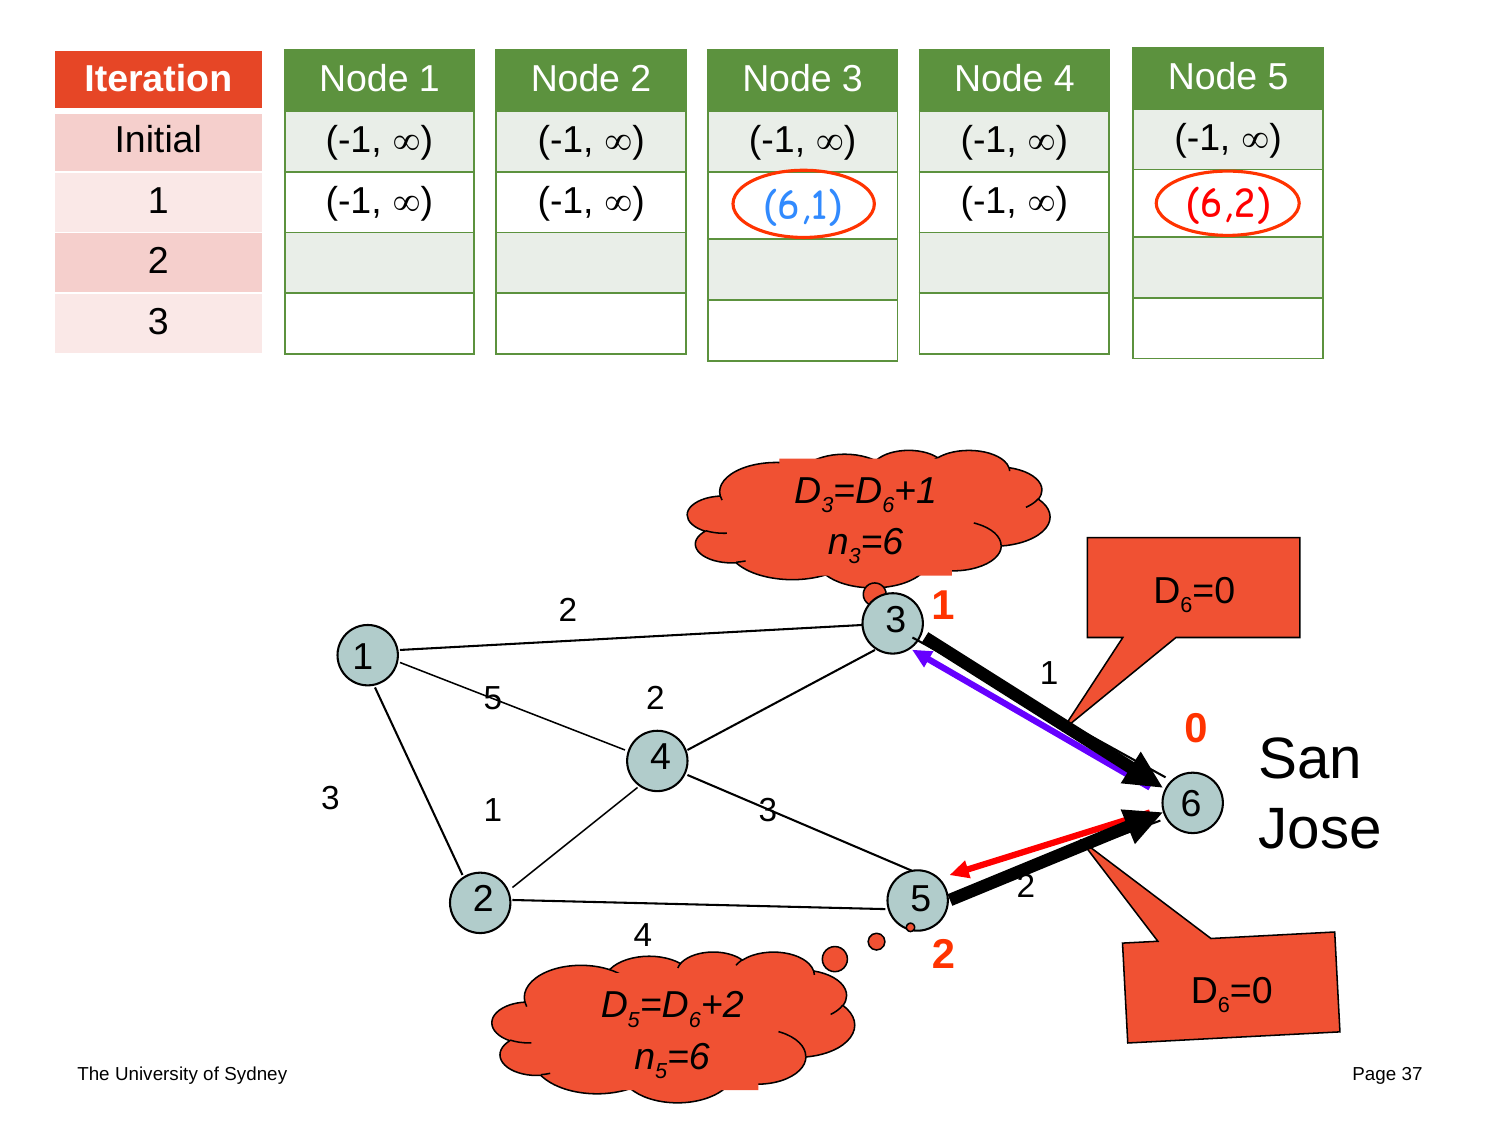

| Node 5 |
| --- |
| (-1, ∞) |
| (6,2) |
|  |
|  |
| Iteration |
| --- |
| Initial |
| 1 |
| 2 |
| 3 |
| Node 1 |
| --- |
| (-1, ∞) |
| (-1, ∞) |
|  |
|  |
| Node 2 |
| --- |
| (-1, ∞) |
| (-1, ∞) |
|  |
|  |
| Node 3 |
| --- |
| (-1, ∞) |
| (6,1) |
|  |
|  |
| Node 4 |
| --- |
| (-1, ∞) |
| (-1, ∞) |
|  |
|  |

D3=D6+1
n3=6

D6=0
1
2
3

1

1

5
2

4

6

3

1
3

2
2
5

4

0
San
Jose

2

D6=0

D5=D6+2
n5=6